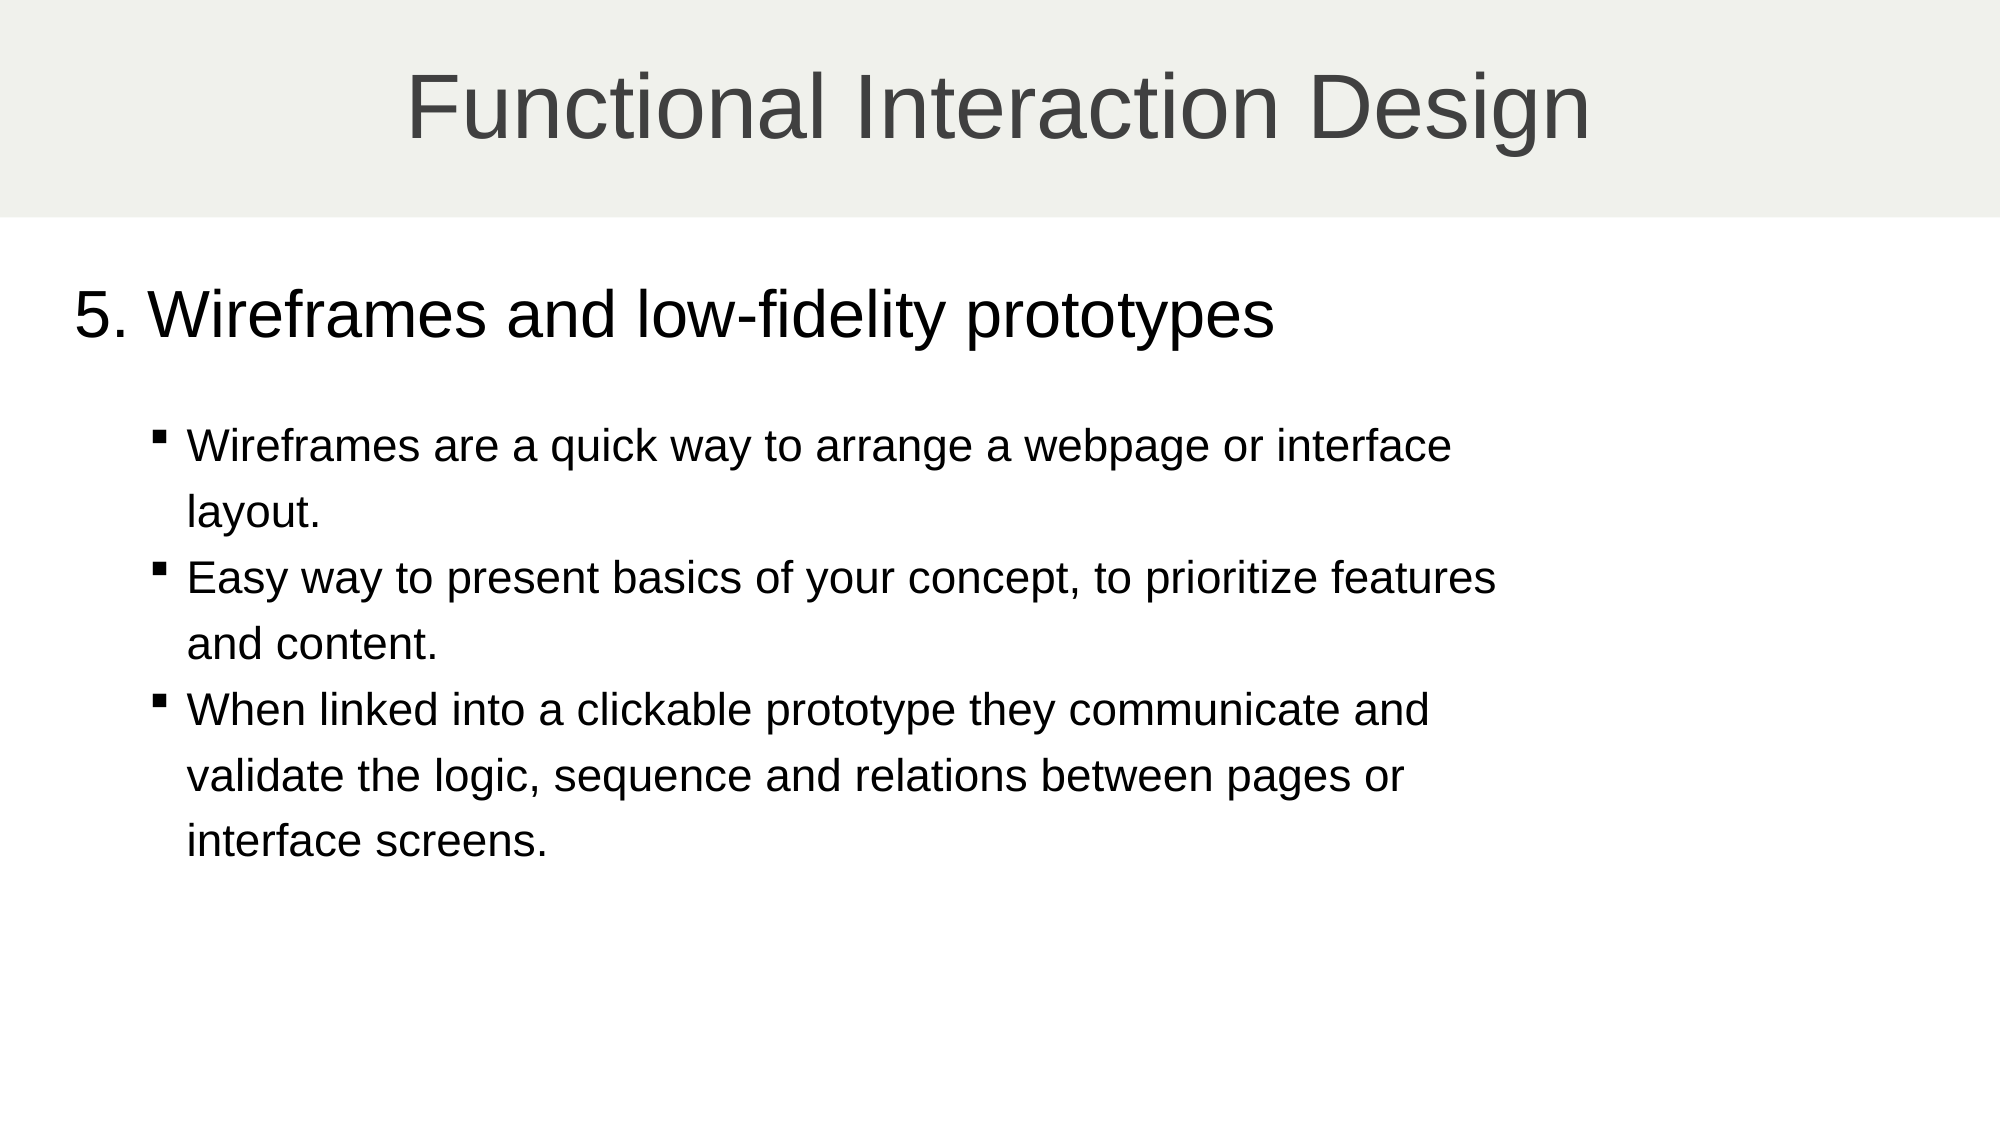

# Functional Interaction Design
5. Wireframes and low-fidelity prototypes

Wireframes are a quick way to arrange a webpage or interface layout.
Easy way to present basics of your concept, to prioritize features and content.
When linked into a clickable prototype they communicate and validate the logic, sequence and relations between pages or interface screens.